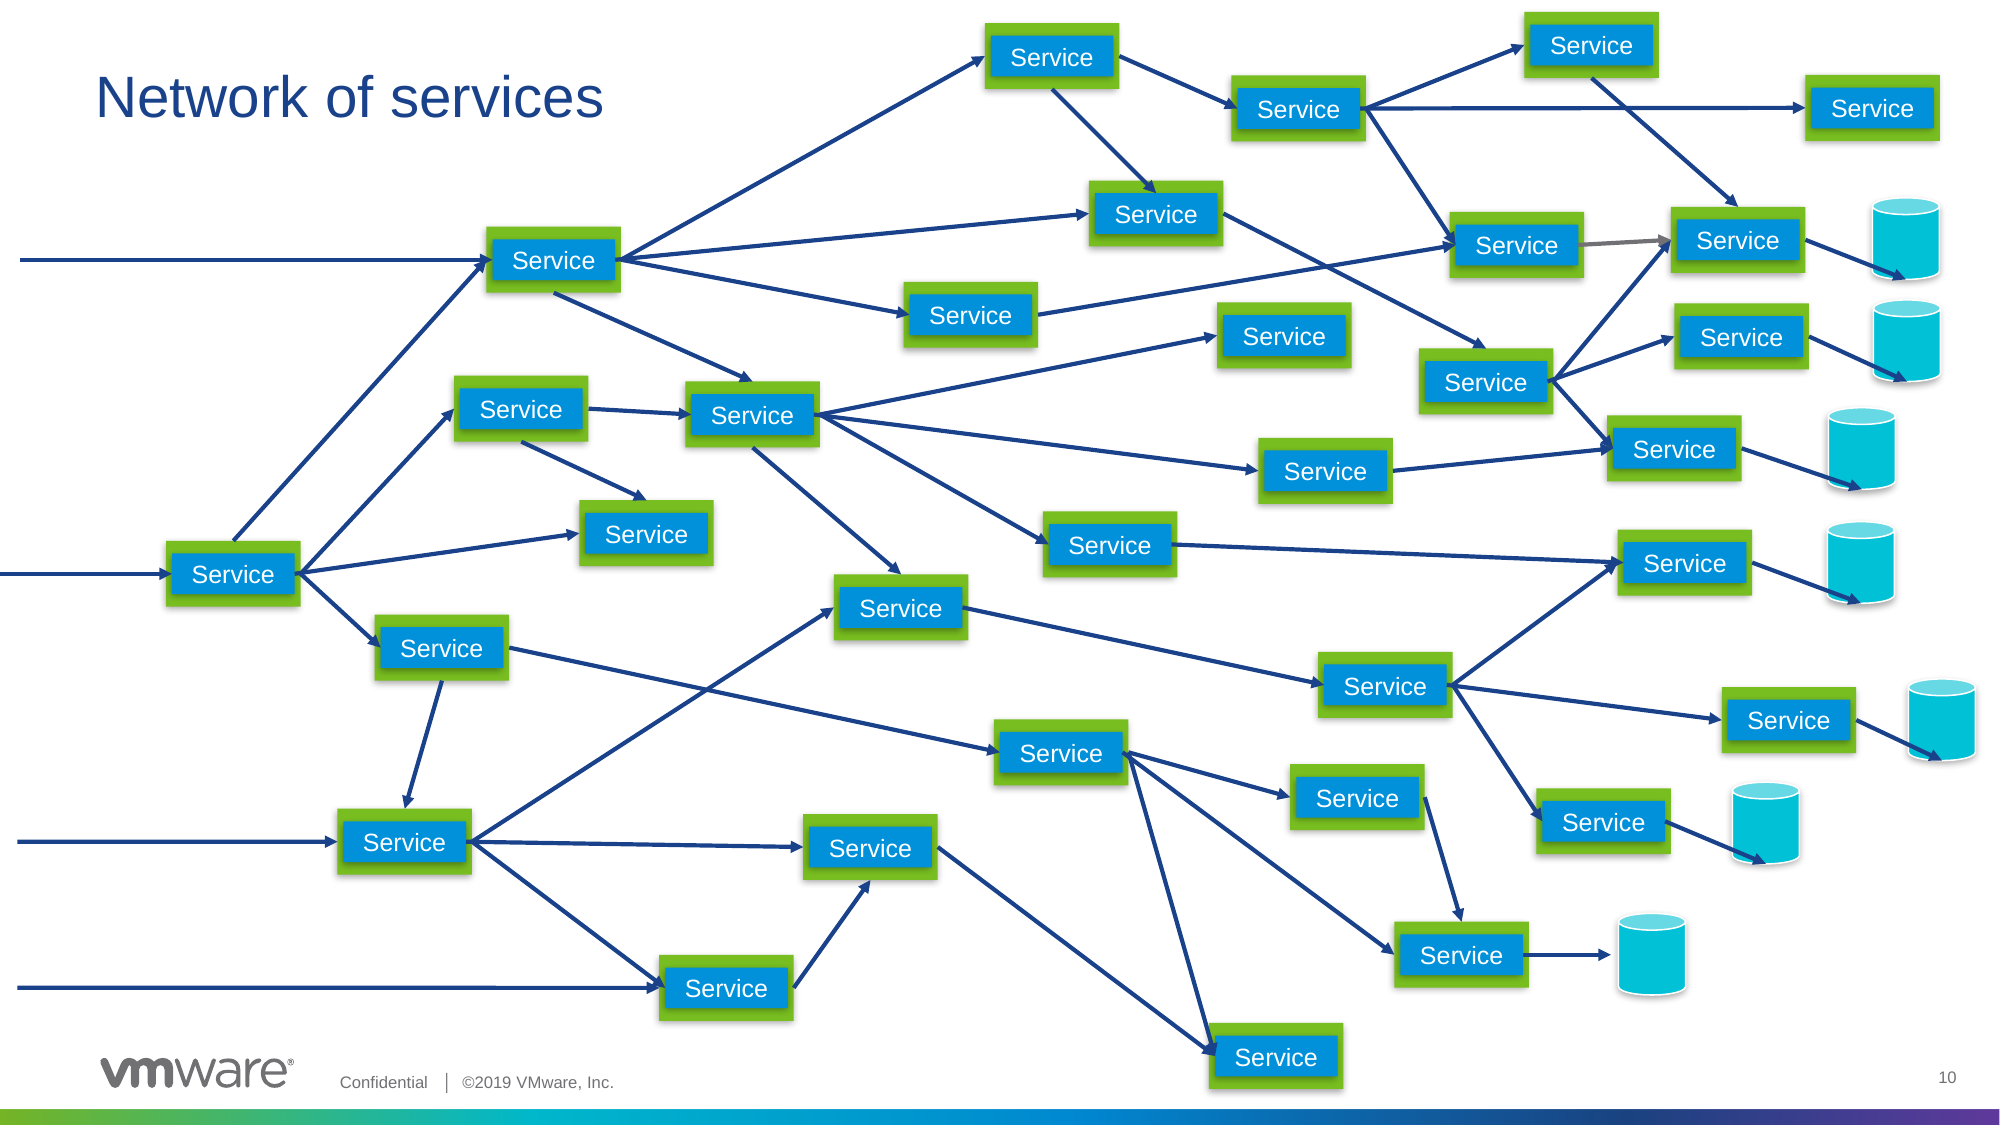

Service

Service
# Network of services

Service

Service

Service

Service

Service

Service

Service

Service

Service

Service

Service

Service

Service

Service

Service

Service

Service

Service

Service

Service

Service

Service

Service

Service

Service

Service

Service

Service

Service

Service